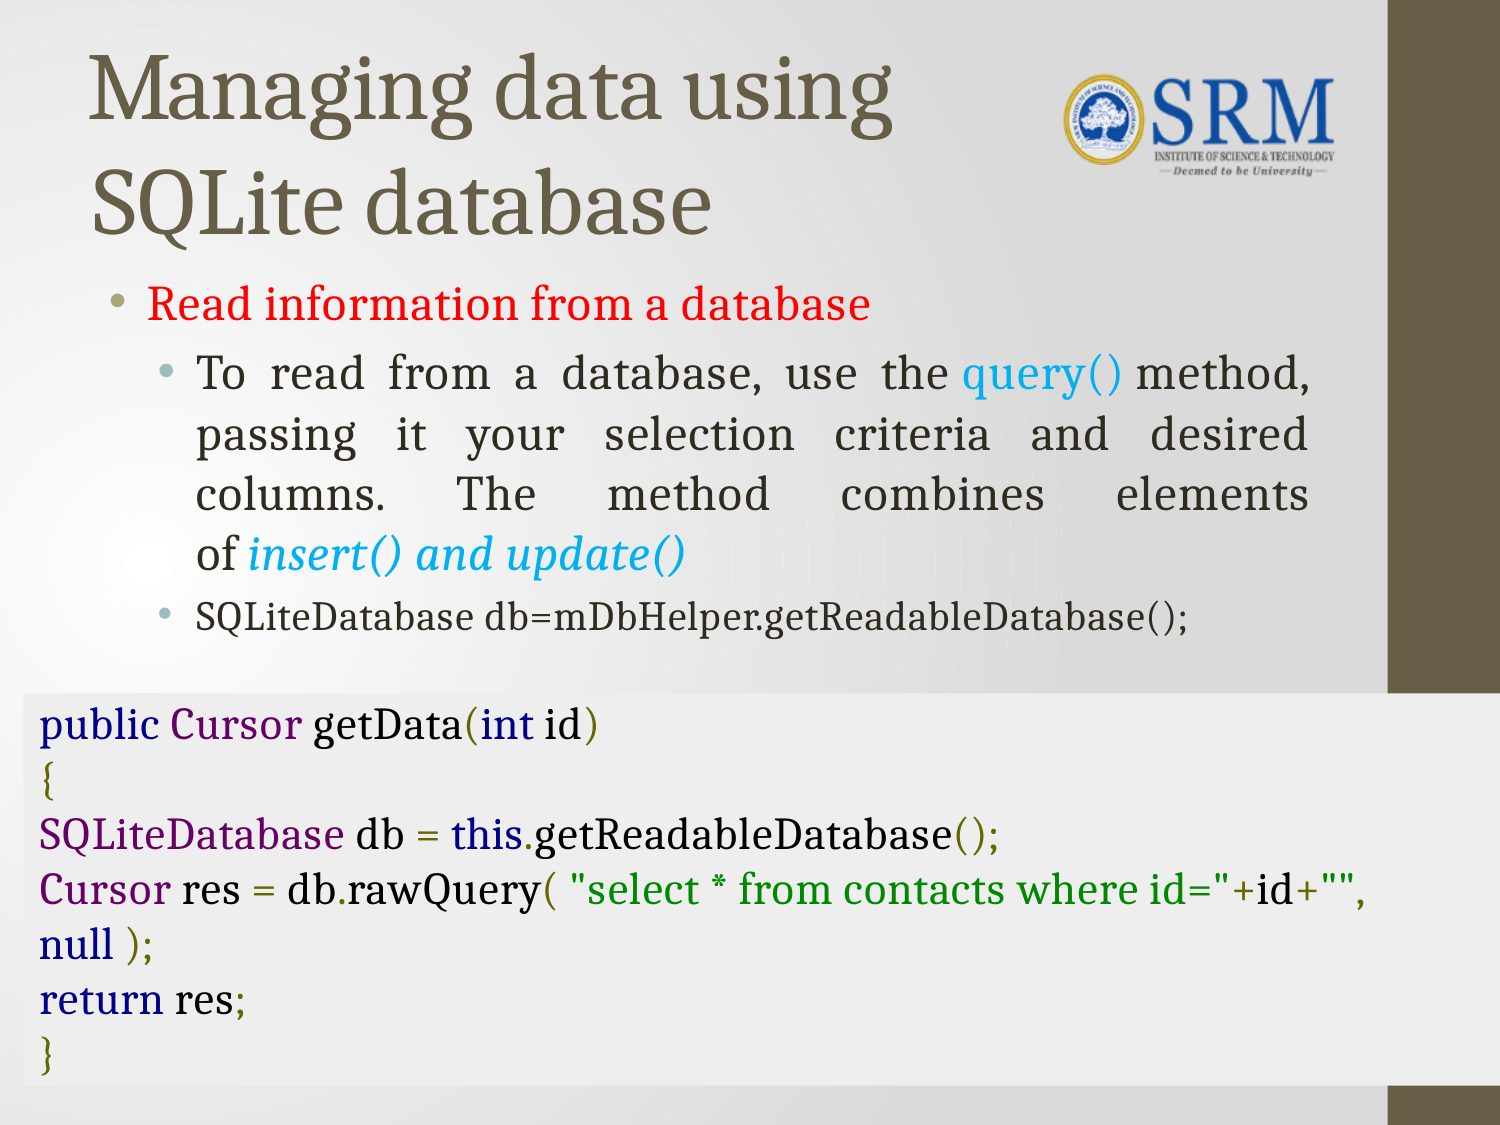

# Managing data using SQLite database
Read information from a database
To read from a database, use the query() method, passing it your selection criteria and desired columns. The method combines elements of insert() and update()
SQLiteDatabase db=mDbHelper.getReadableDatabase();
public Cursor getData(int id)
{
SQLiteDatabase db = this.getReadableDatabase();
Cursor res = db.rawQuery( "select * from contacts where id="+id+"", null );
return res;
}